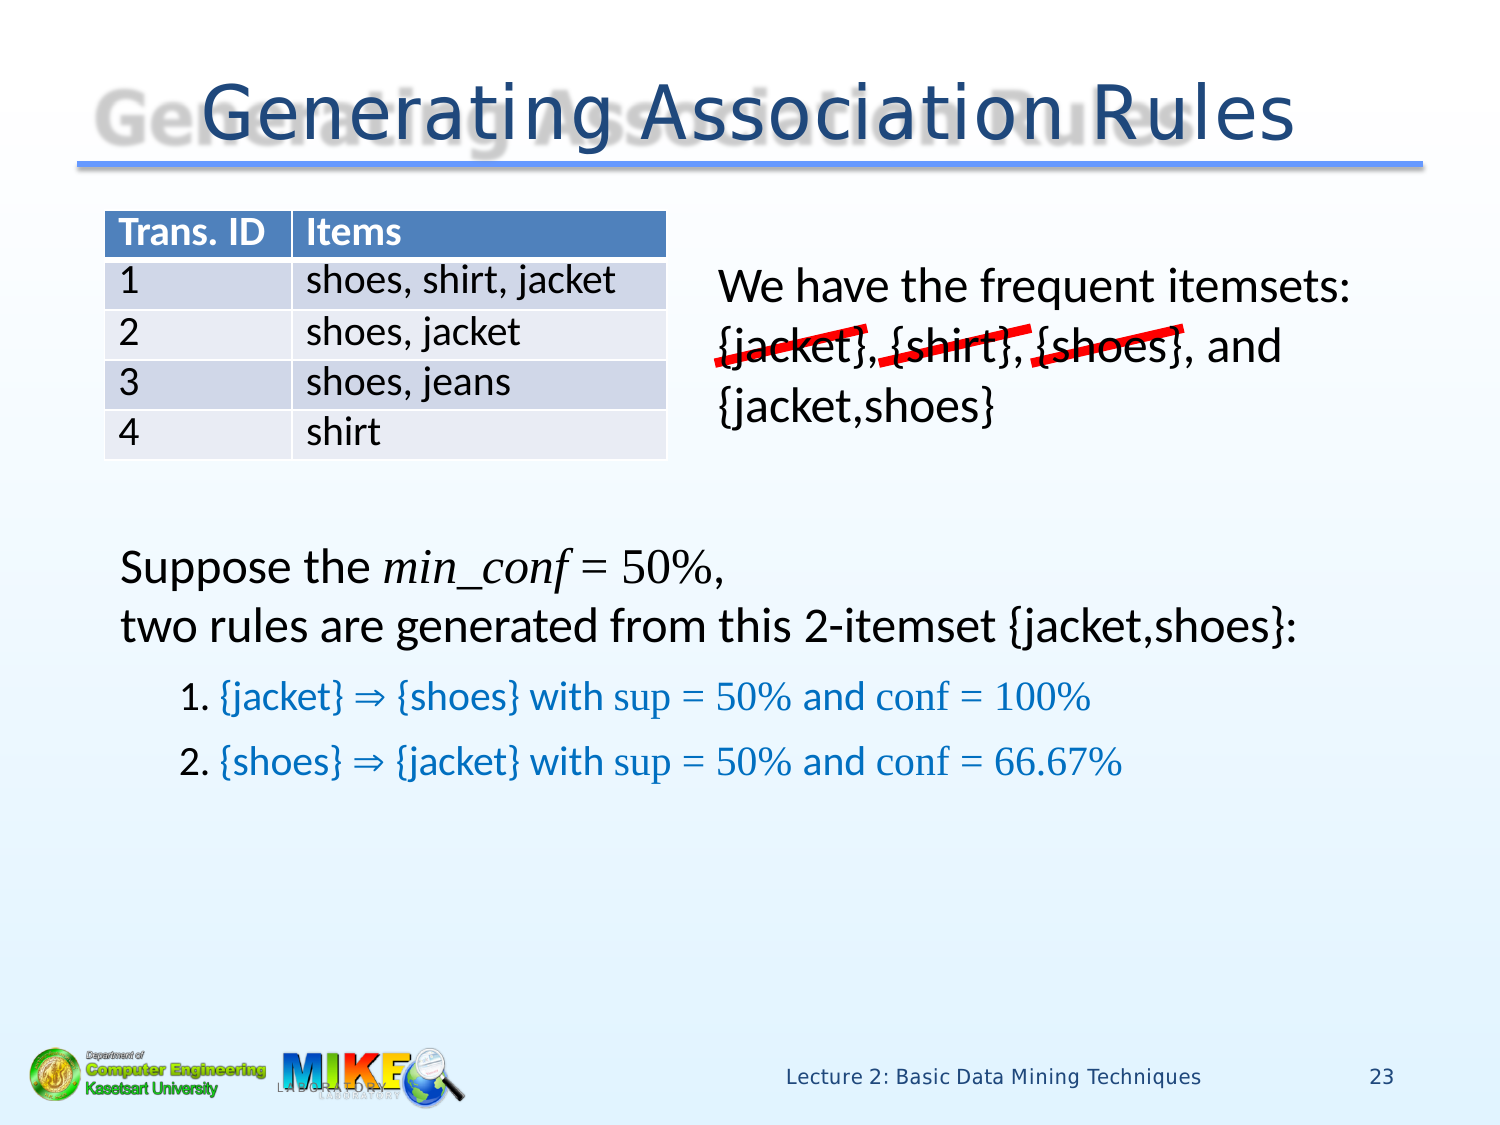

# Generating Association Rules
| Trans. ID | Items |
| --- | --- |
| 1 | shoes, shirt, jacket |
| 2 | shoes, jacket |
| 3 | shoes, jeans |
| 4 | shirt |
We have the frequent itemsets:
{jacket}, {shirt}, {shoes}, and
{jacket,shoes}

Suppose the min_conf = 50%,
two rules are generated from this 2-itemset {jacket,shoes}:
{jacket} ⇒ {shoes} with sup = 50% and conf = 100%
{shoes} ⇒ {jacket} with sup = 50% and conf = 66.67%

Lecture 2: Basic Data Mining Techniques
23